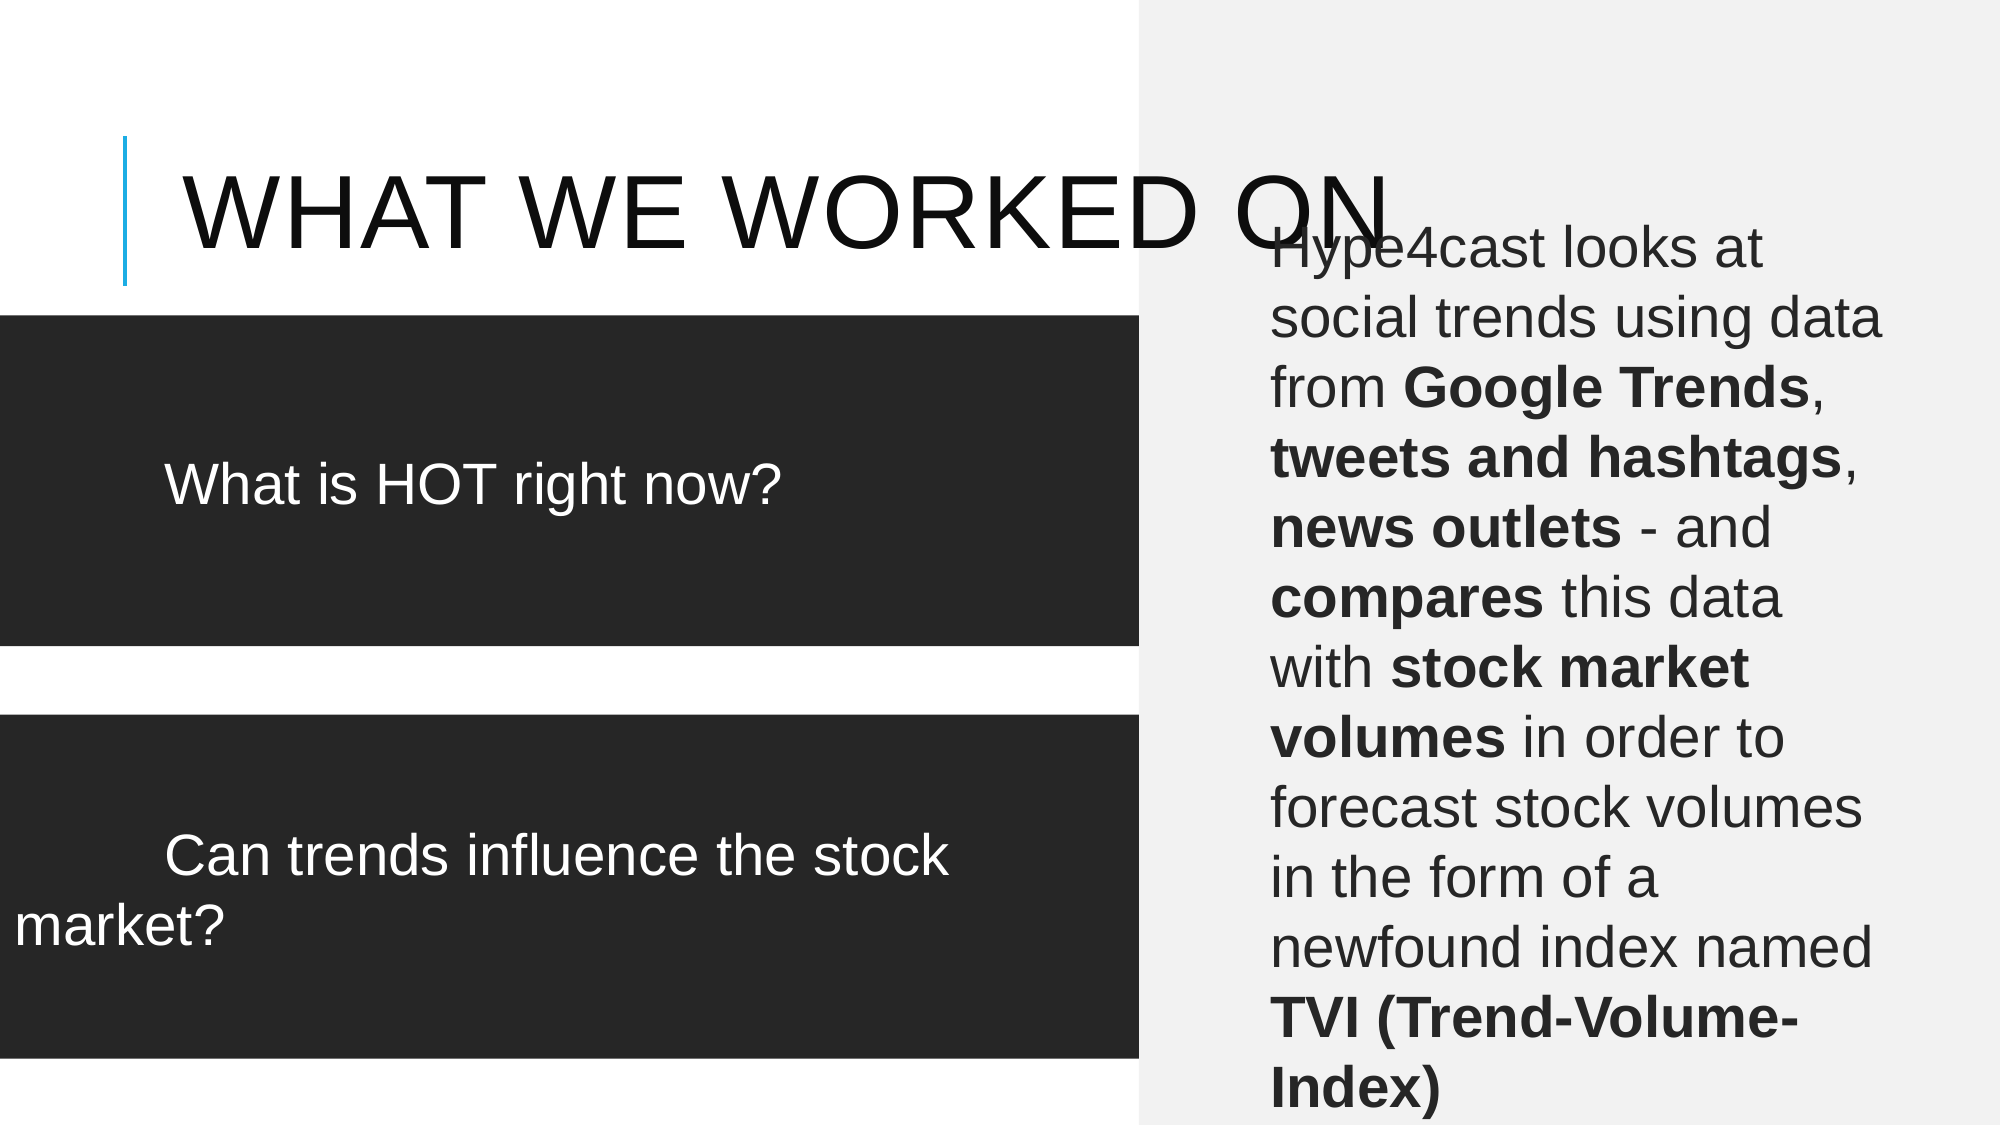

# WHAt we worked on
Hype4cast looks at social trends using data from Google Trends, tweets and hashtags, news outlets - and compares this data with stock market volumes in order to forecast stock volumes in the form of a newfound index named TVI (Trend-Volume-Index)
	What is HOT right now?
	Can trends influence the stock market?